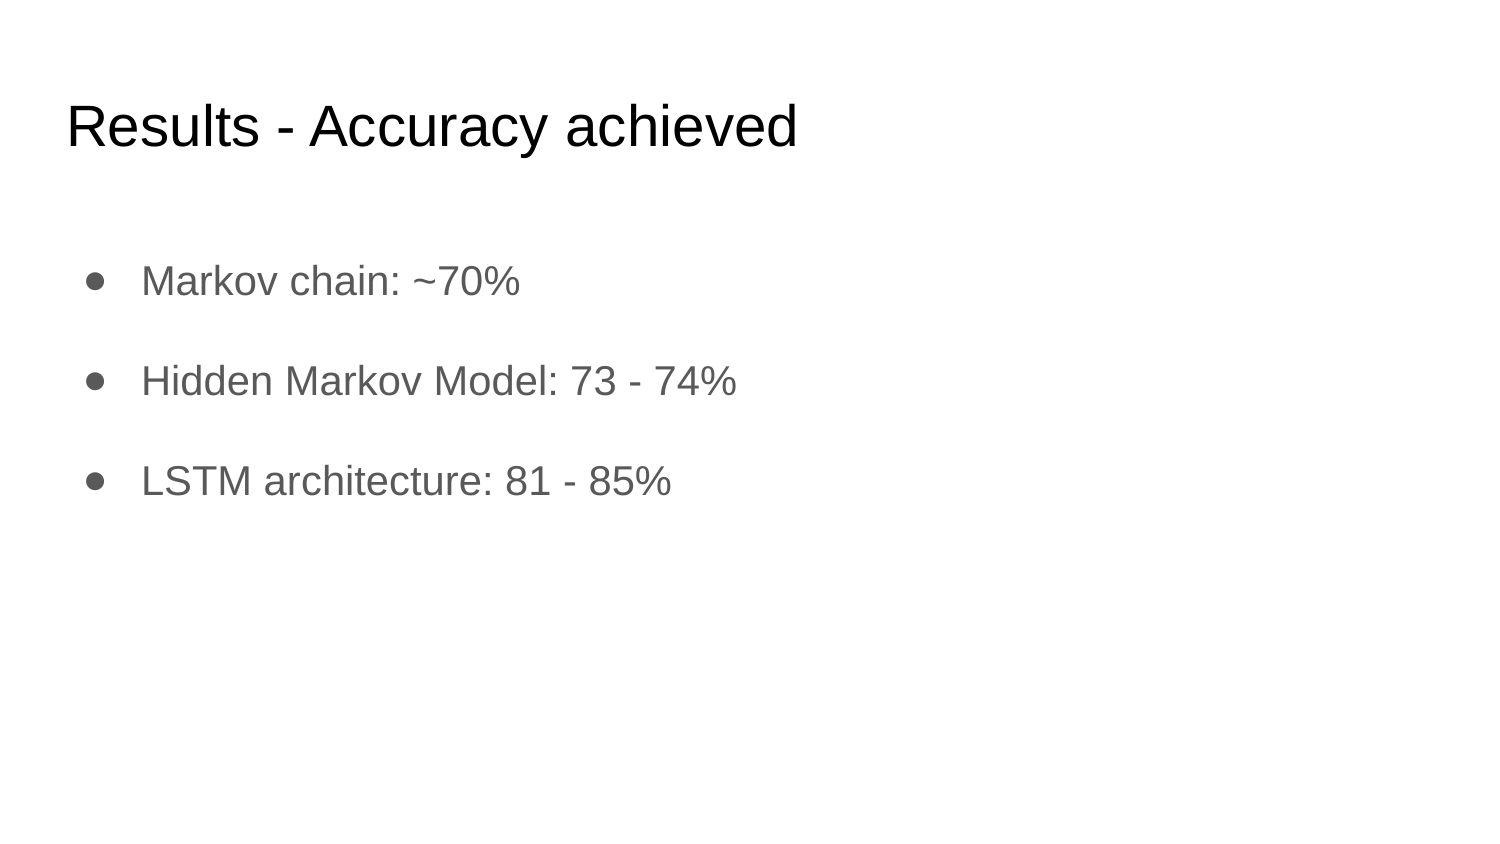

# Results - Accuracy achieved
Markov chain: ~70%
Hidden Markov Model: 73 - 74%
LSTM architecture: 81 - 85%